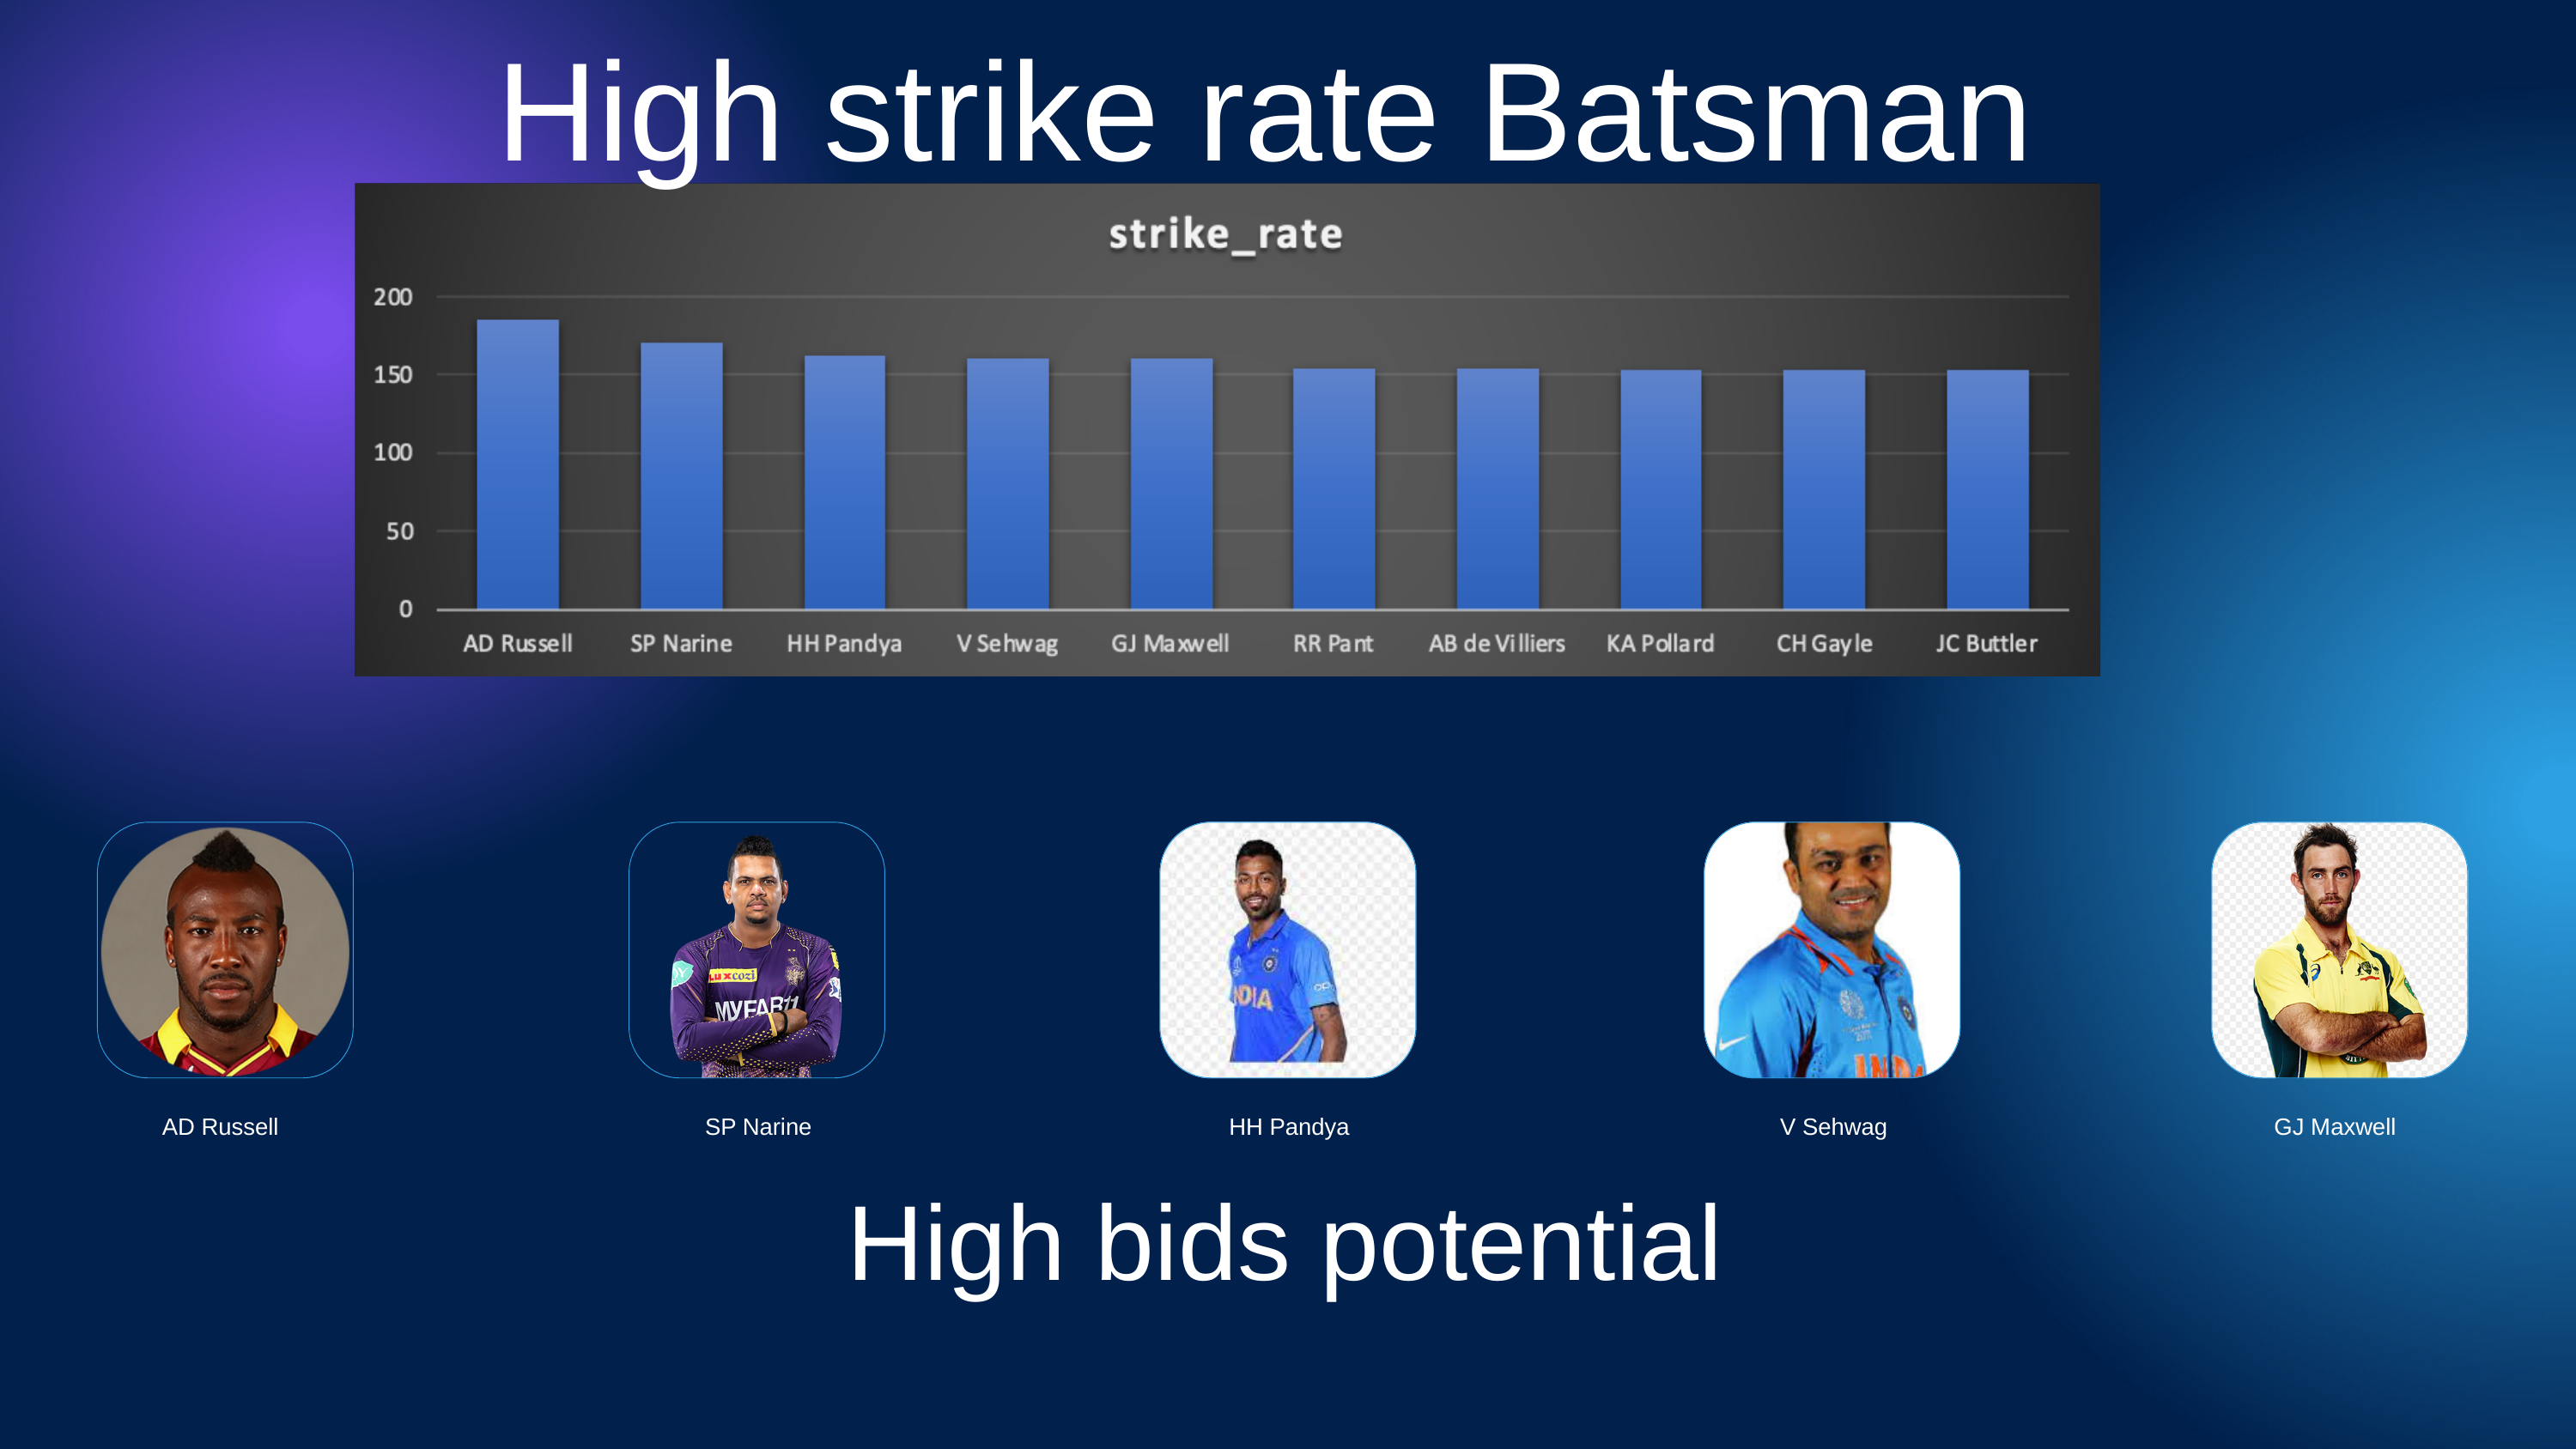

High strike rate Batsman

AD Russell
SP Narine
HH Pandya
V Sehwag
GJ Maxwell
High bids potential